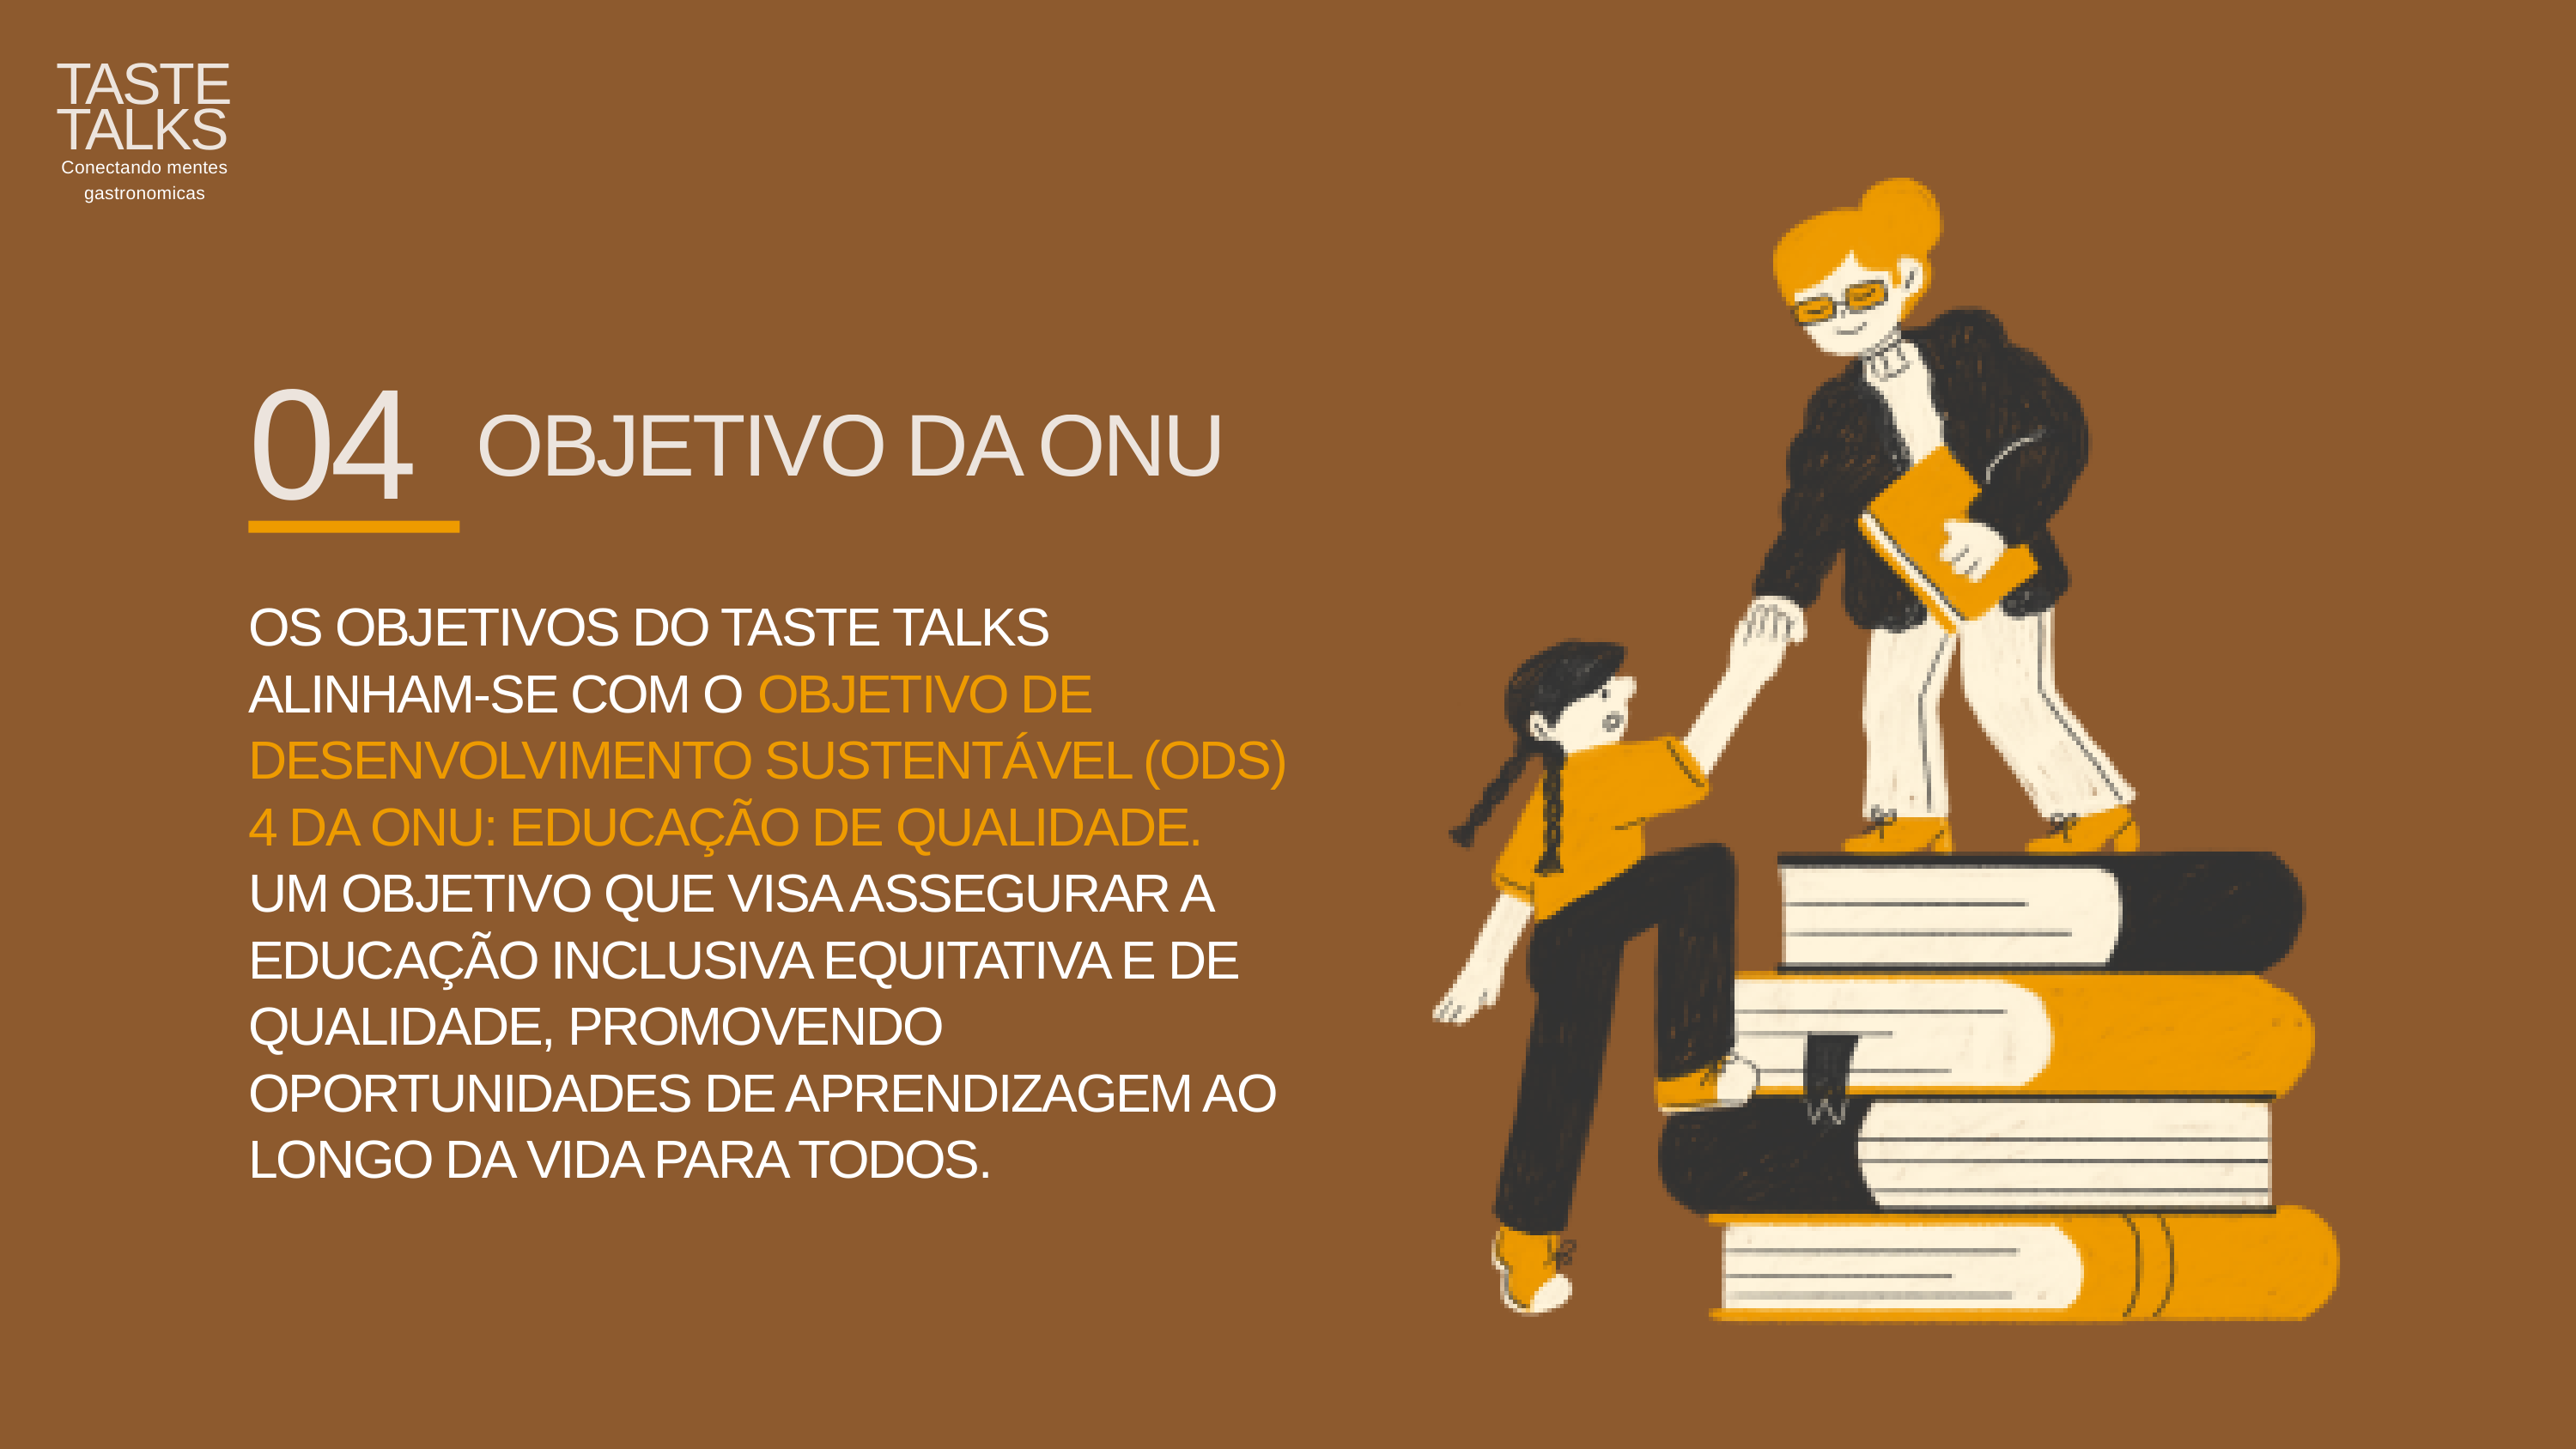

TASTE TALKS
Conectando mentes gastronomicas

04
OBJETIVO DA ONU

OS OBJETIVOS DO TASTE TALKS ALINHAM-SE COM O OBJETIVO DE DESENVOLVIMENTO SUSTENTÁVEL (ODS) 4 DA ONU: EDUCAÇÃO DE QUALIDADE. UM OBJETIVO QUE VISA ASSEGURAR A EDUCAÇÃO INCLUSIVA EQUITATIVA E DE QUALIDADE, PROMOVENDO OPORTUNIDADES DE APRENDIZAGEM AO LONGO DA VIDA PARA TODOS.